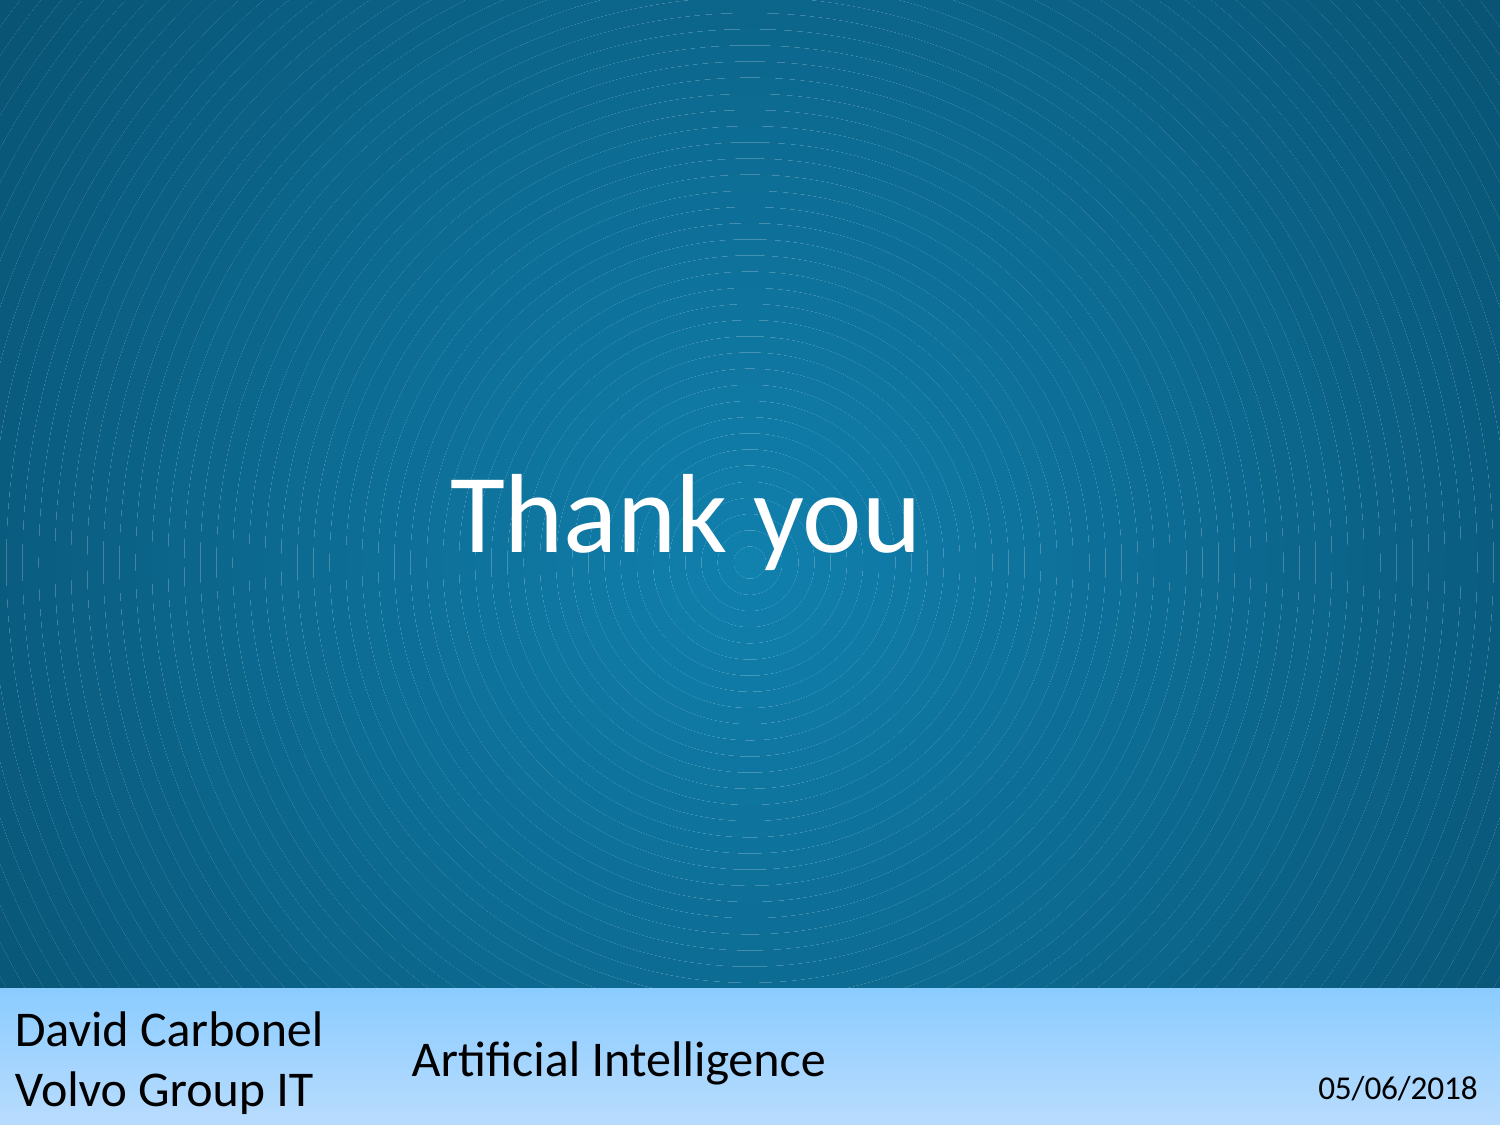

Thank you

David Carbonel
Volvo Group IT
Artificial Intelligence
05/06/2018